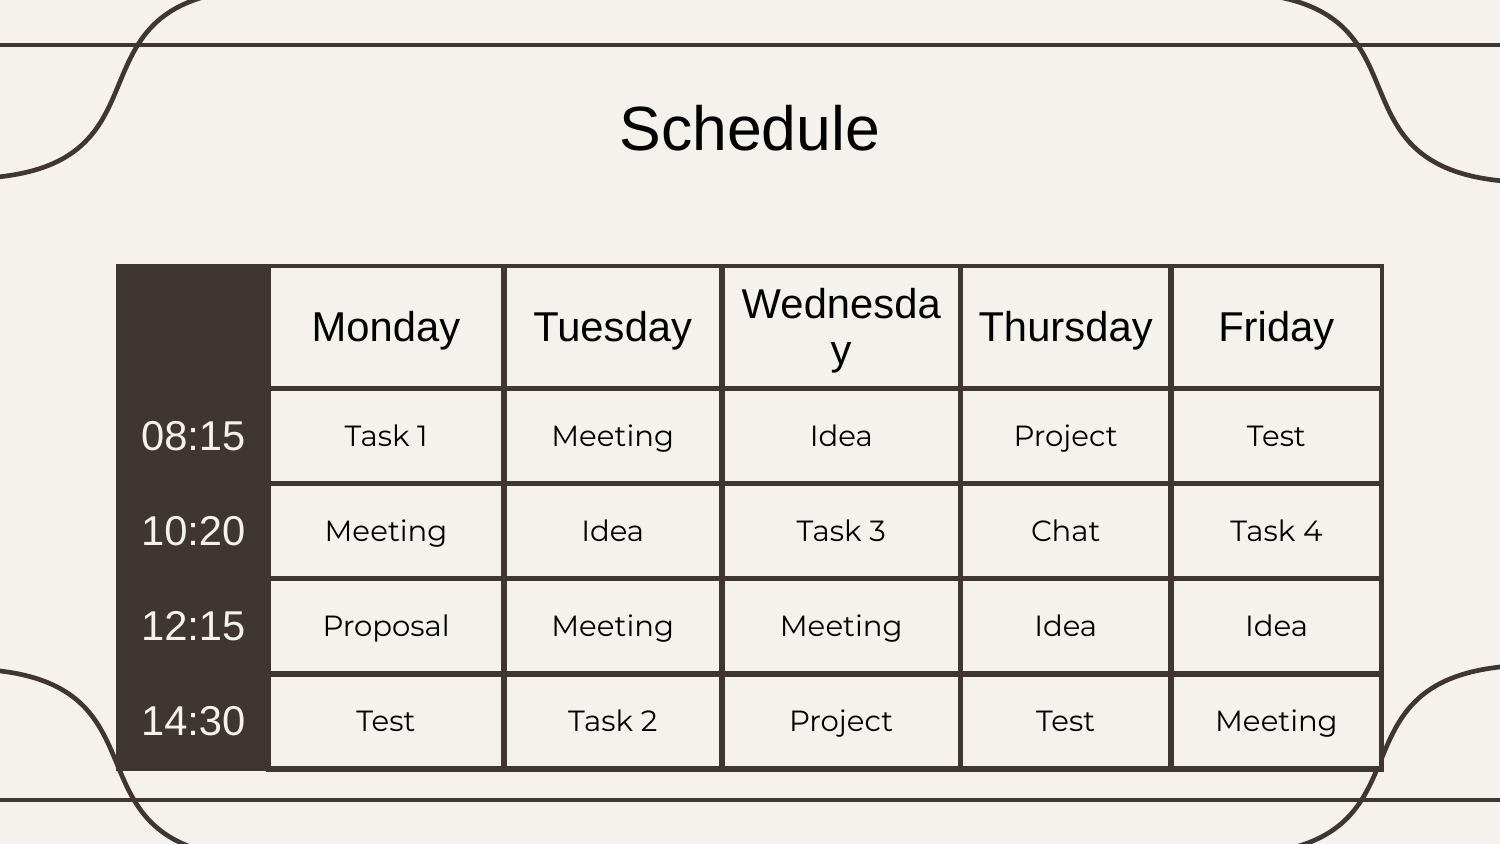

# Schedule
|  | Monday | Tuesday | Wednesday | Thursday | Friday |
| --- | --- | --- | --- | --- | --- |
| 08:15 | Task 1 | Meeting | Idea | Project | Test |
| 10:20 | Meeting | Idea | Task 3 | Chat | Task 4 |
| 12:15 | Proposal | Meeting | Meeting | Idea | Idea |
| 14:30 | Test | Task 2 | Project | Test | Meeting |